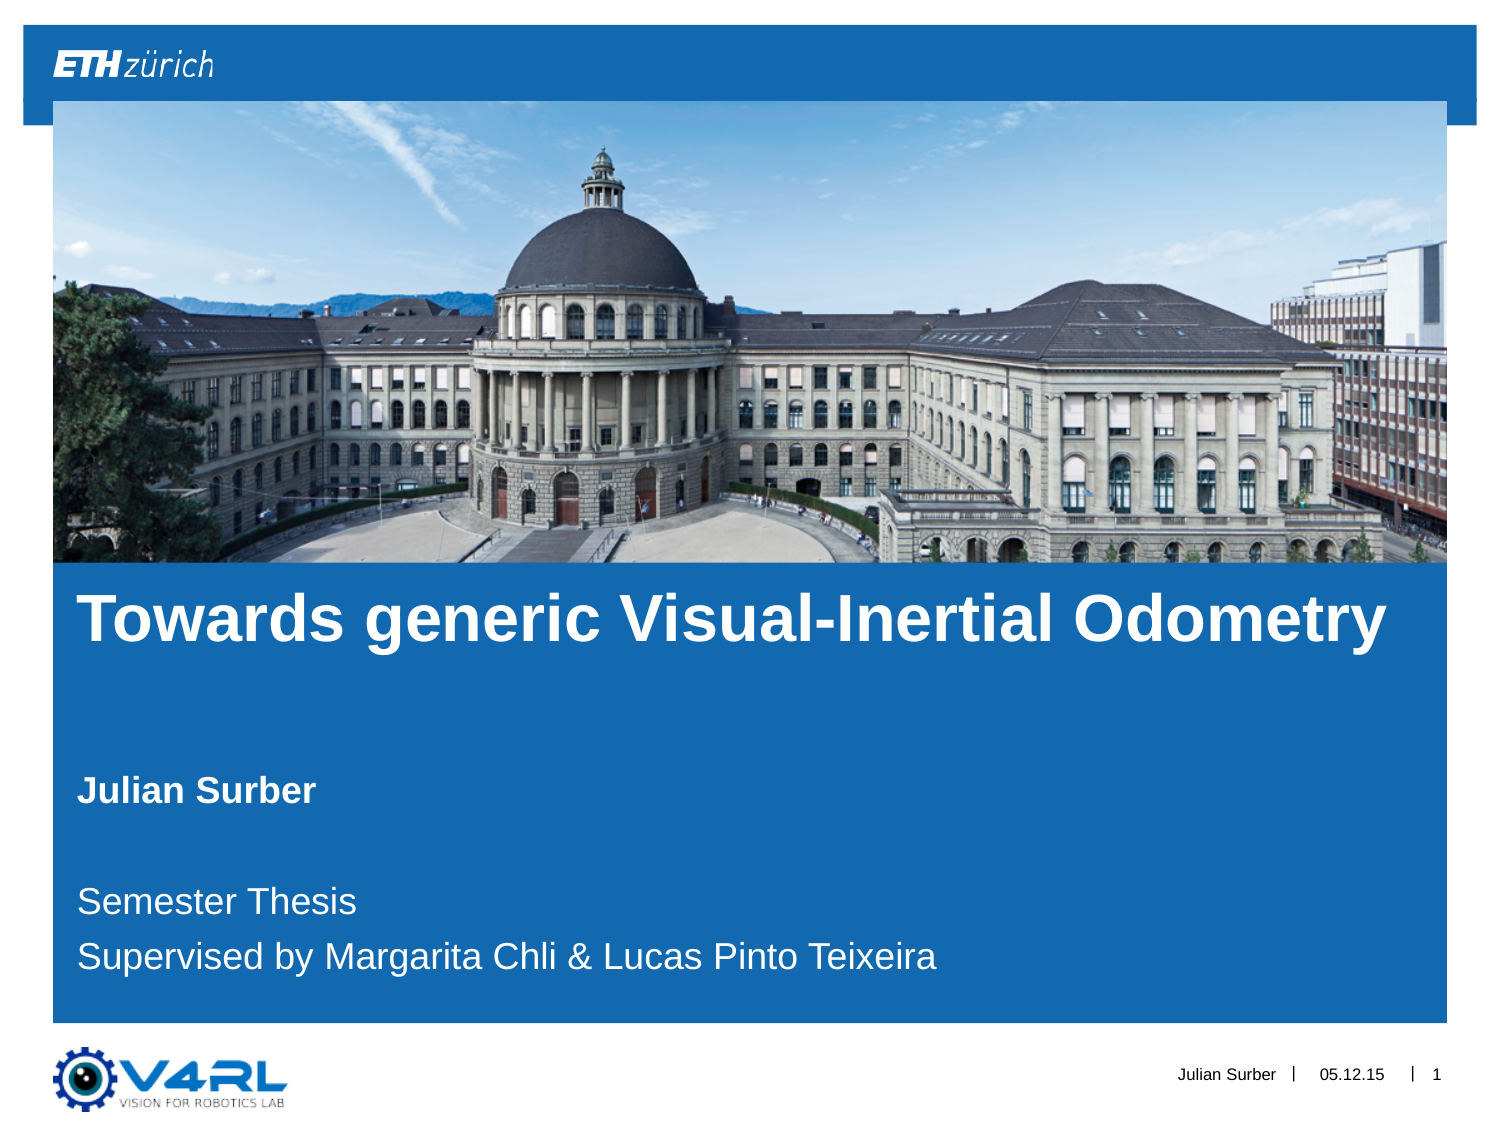

# Towards generic Visual-Inertial Odometry
Julian Surber

Semester Thesis
Supervised by Margarita Chli & Lucas Pinto Teixeira
Julian Surber
05.12.15
1